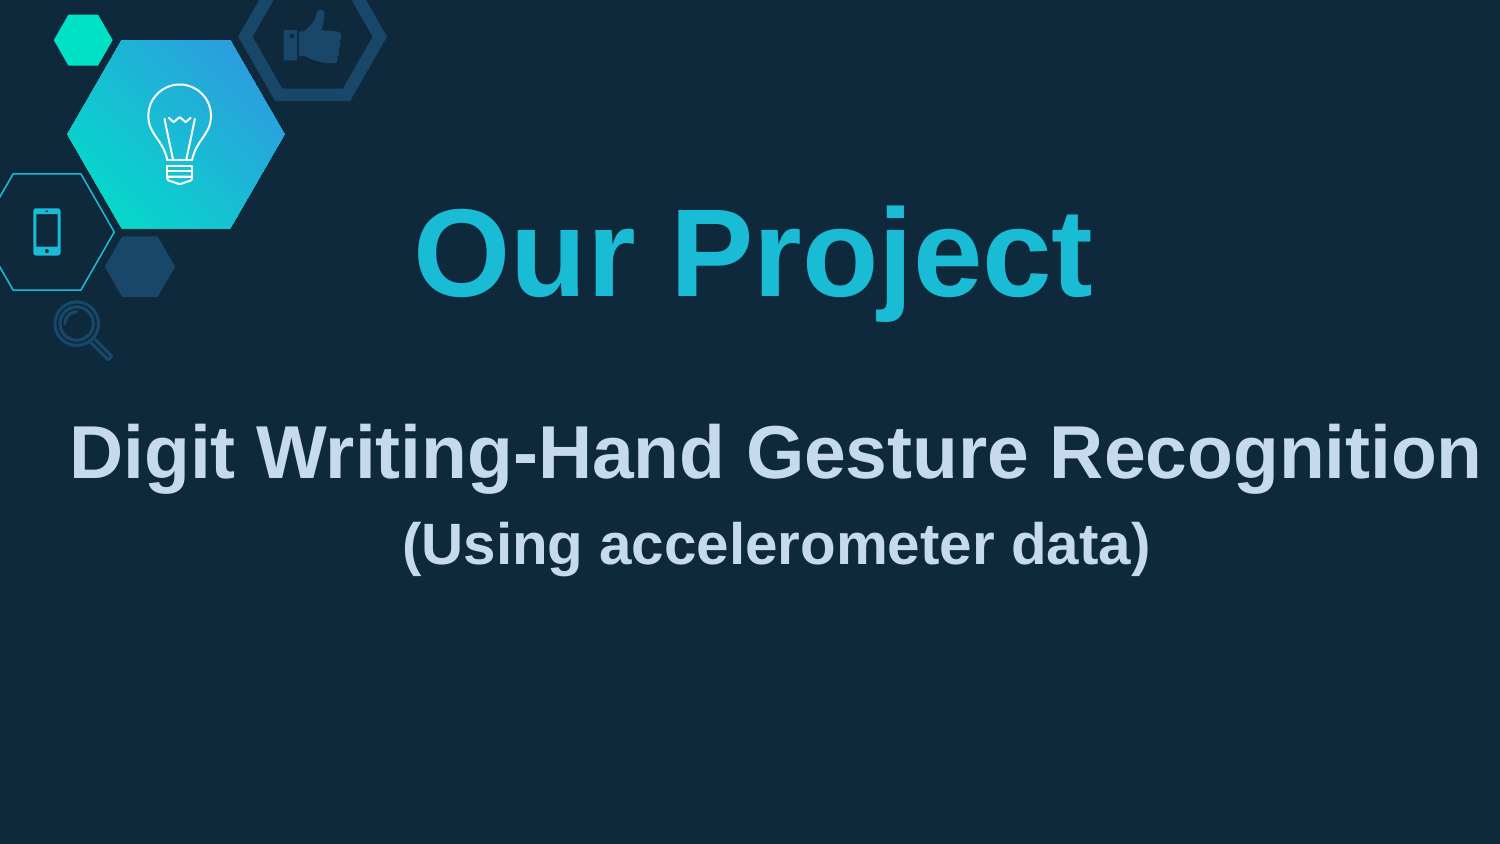

# Our Project
Digit Writing-Hand Gesture Recognition
(Using accelerometer data)